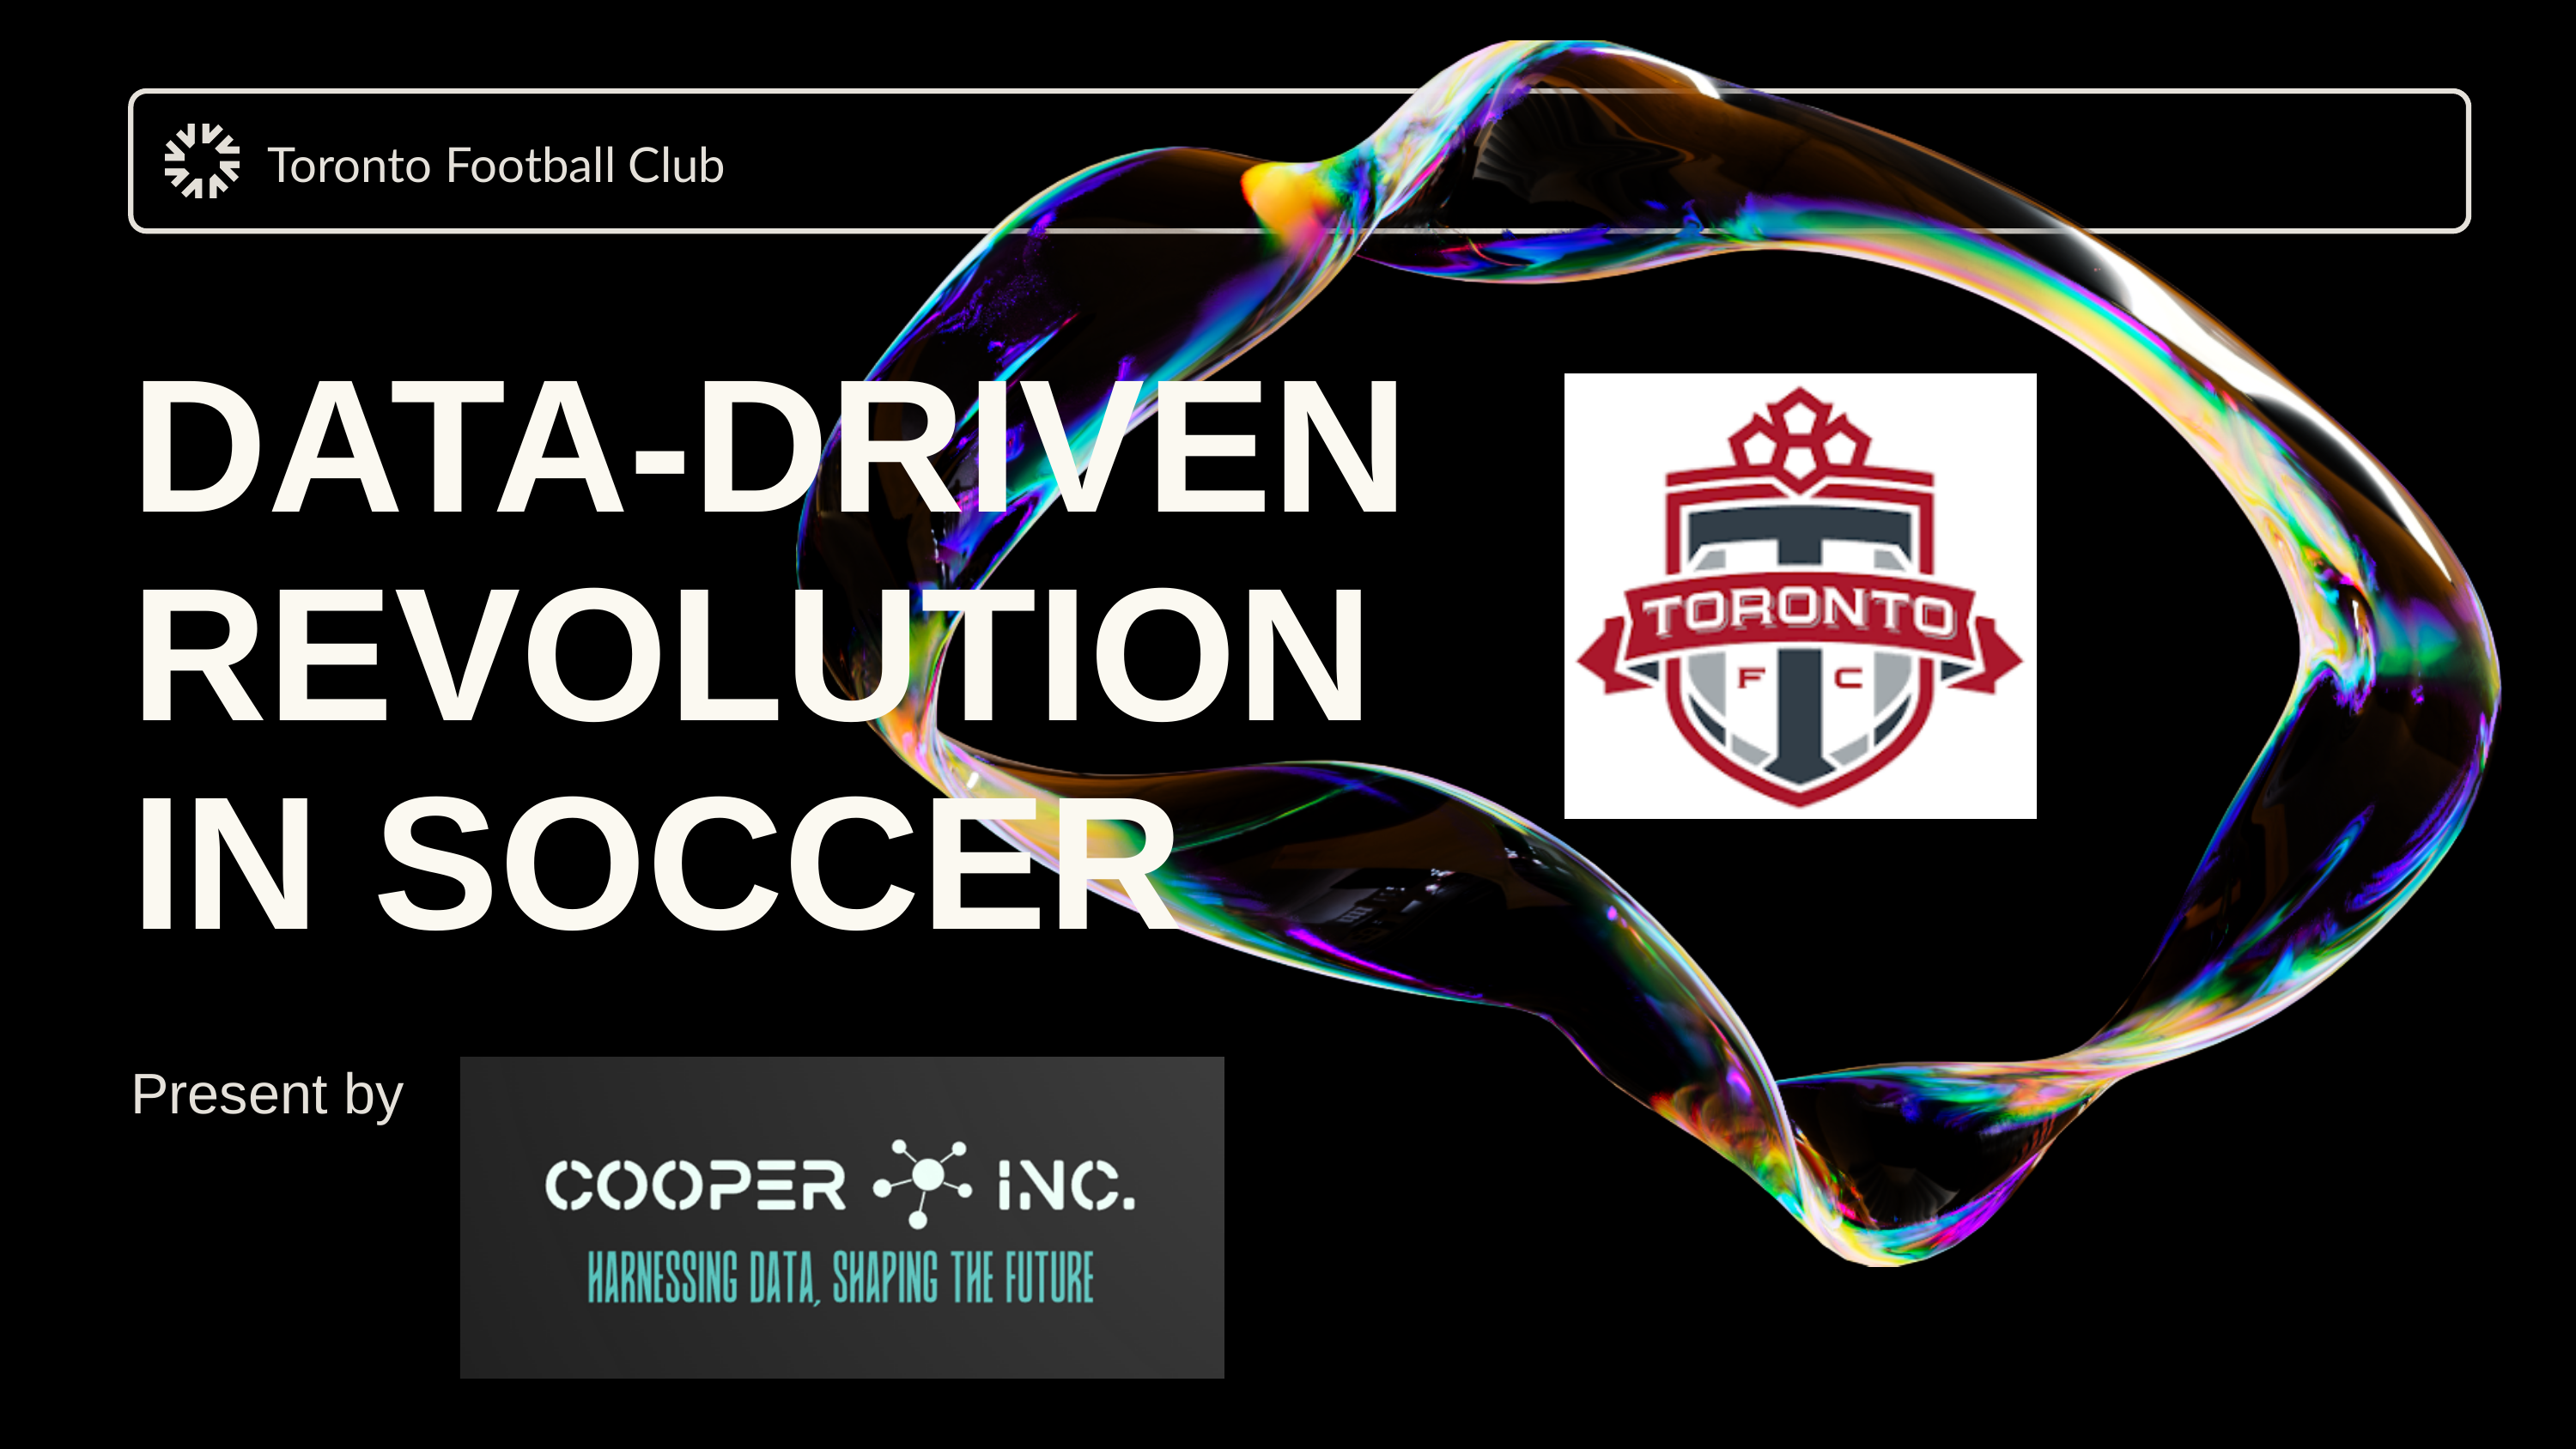

Toronto Football Club
DATA-DRIVEN REVOLUTION
IN SOCCER

Present by